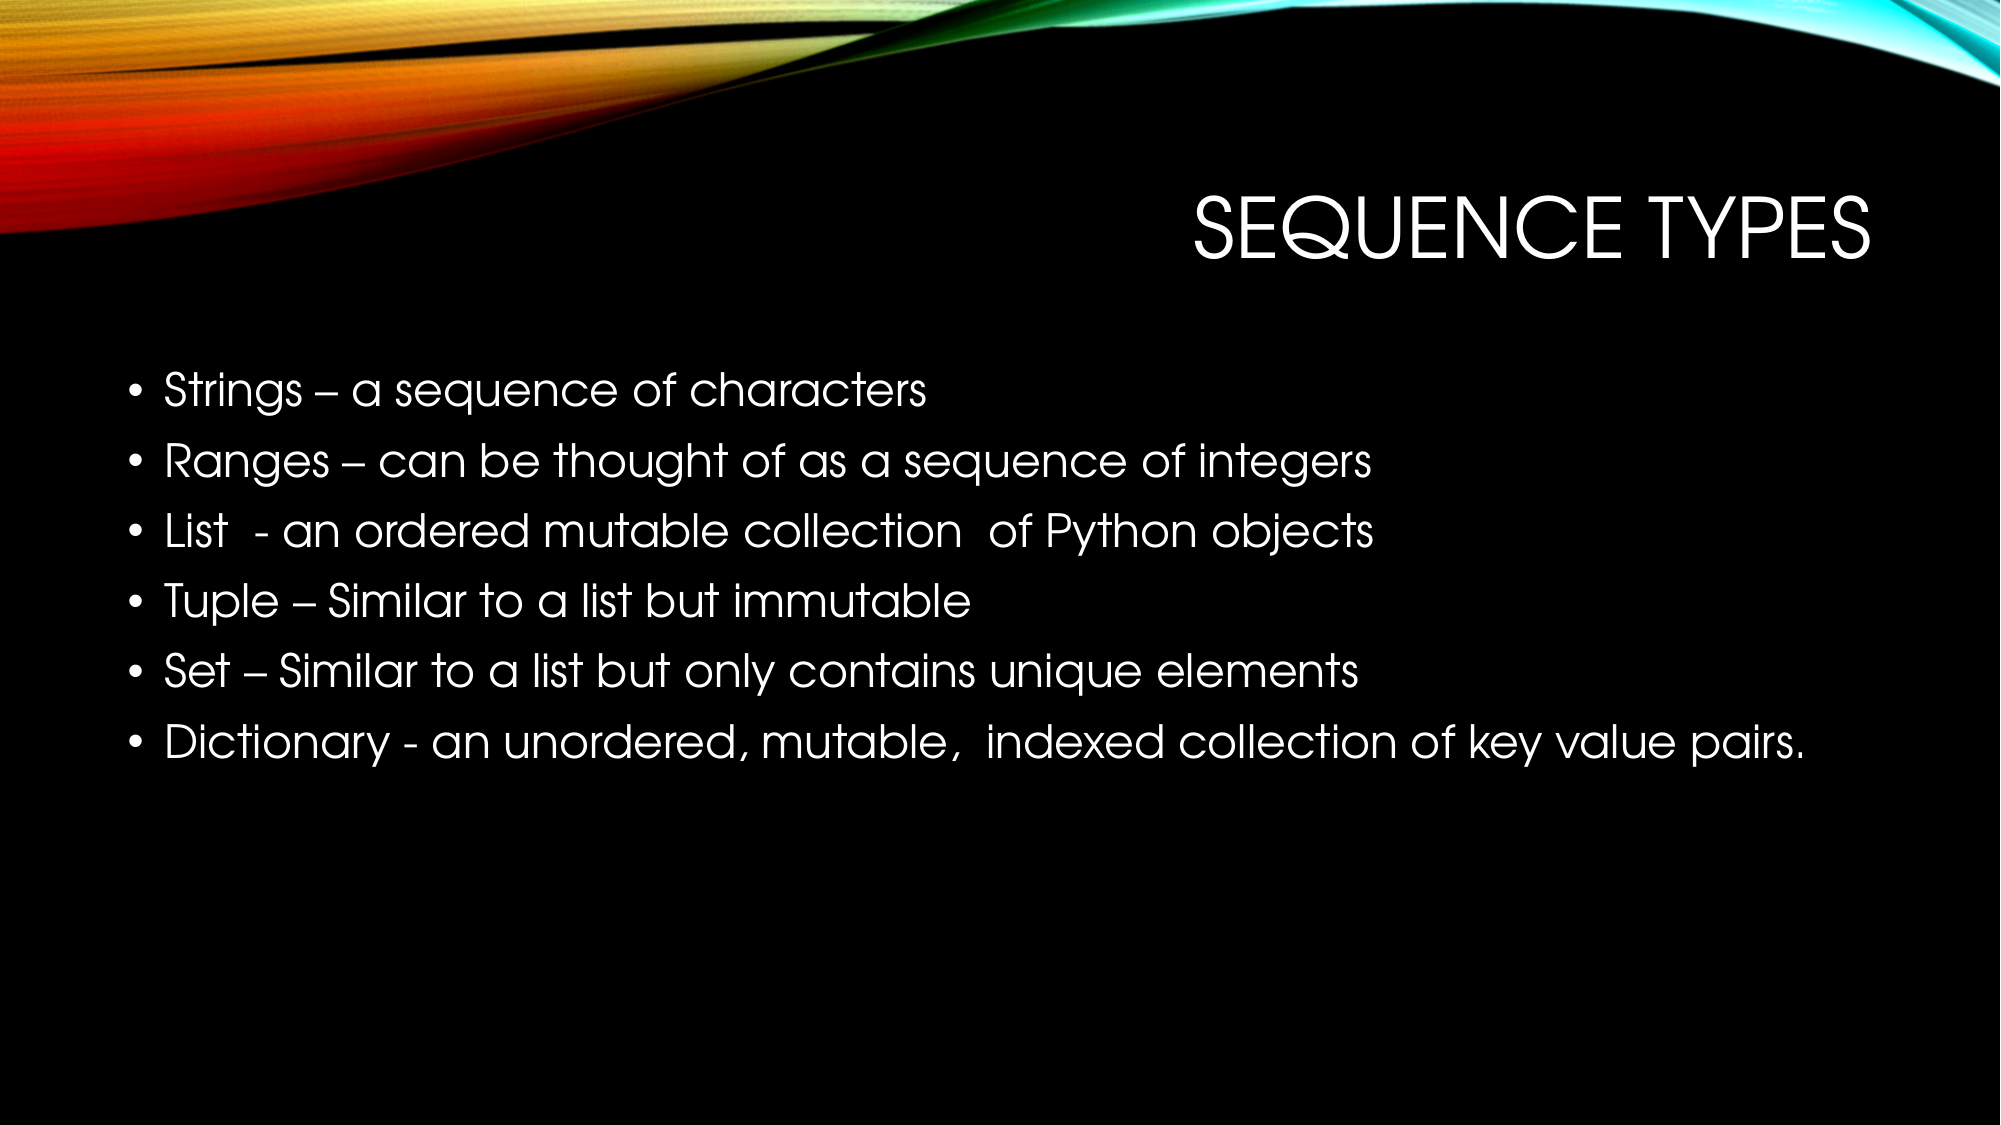

Sequence Types
Strings – a sequence of characters
Ranges – can be thought of as a sequence of integers
List  - an ordered mutable collection  of Python objects
Tuple – Similar to a list but immutable
Set – Similar to a list but only contains unique elements
Dictionary - an unordered, mutable,  indexed collection of key value pairs.